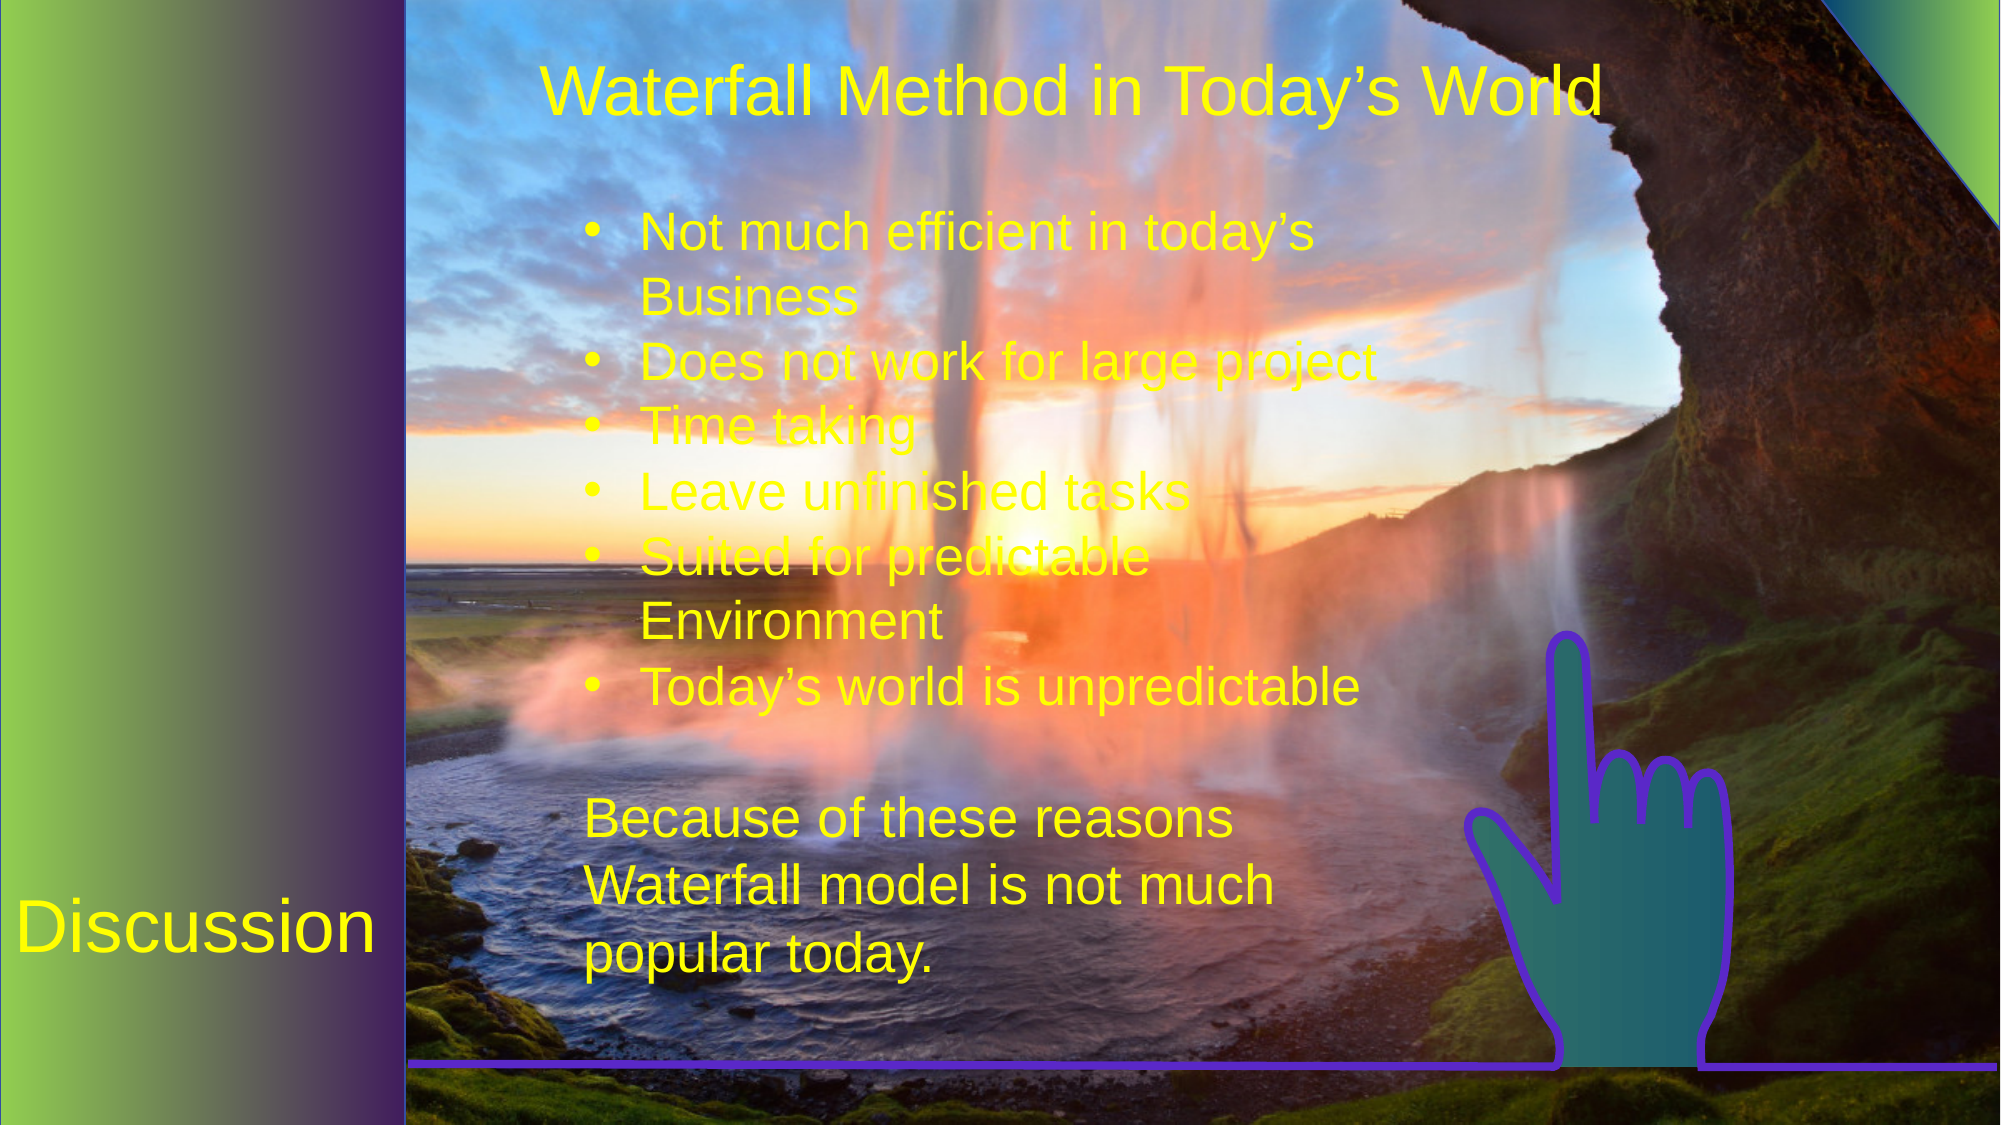

Waterfall Method in Today’s World
Not much efficient in today’s Business
Does not work for large project
Time taking
Leave unfinished tasks
Suited for predictable Environment
Today’s world is unpredictable

Because of these reasons Waterfall model is not much popular today.

Discussion